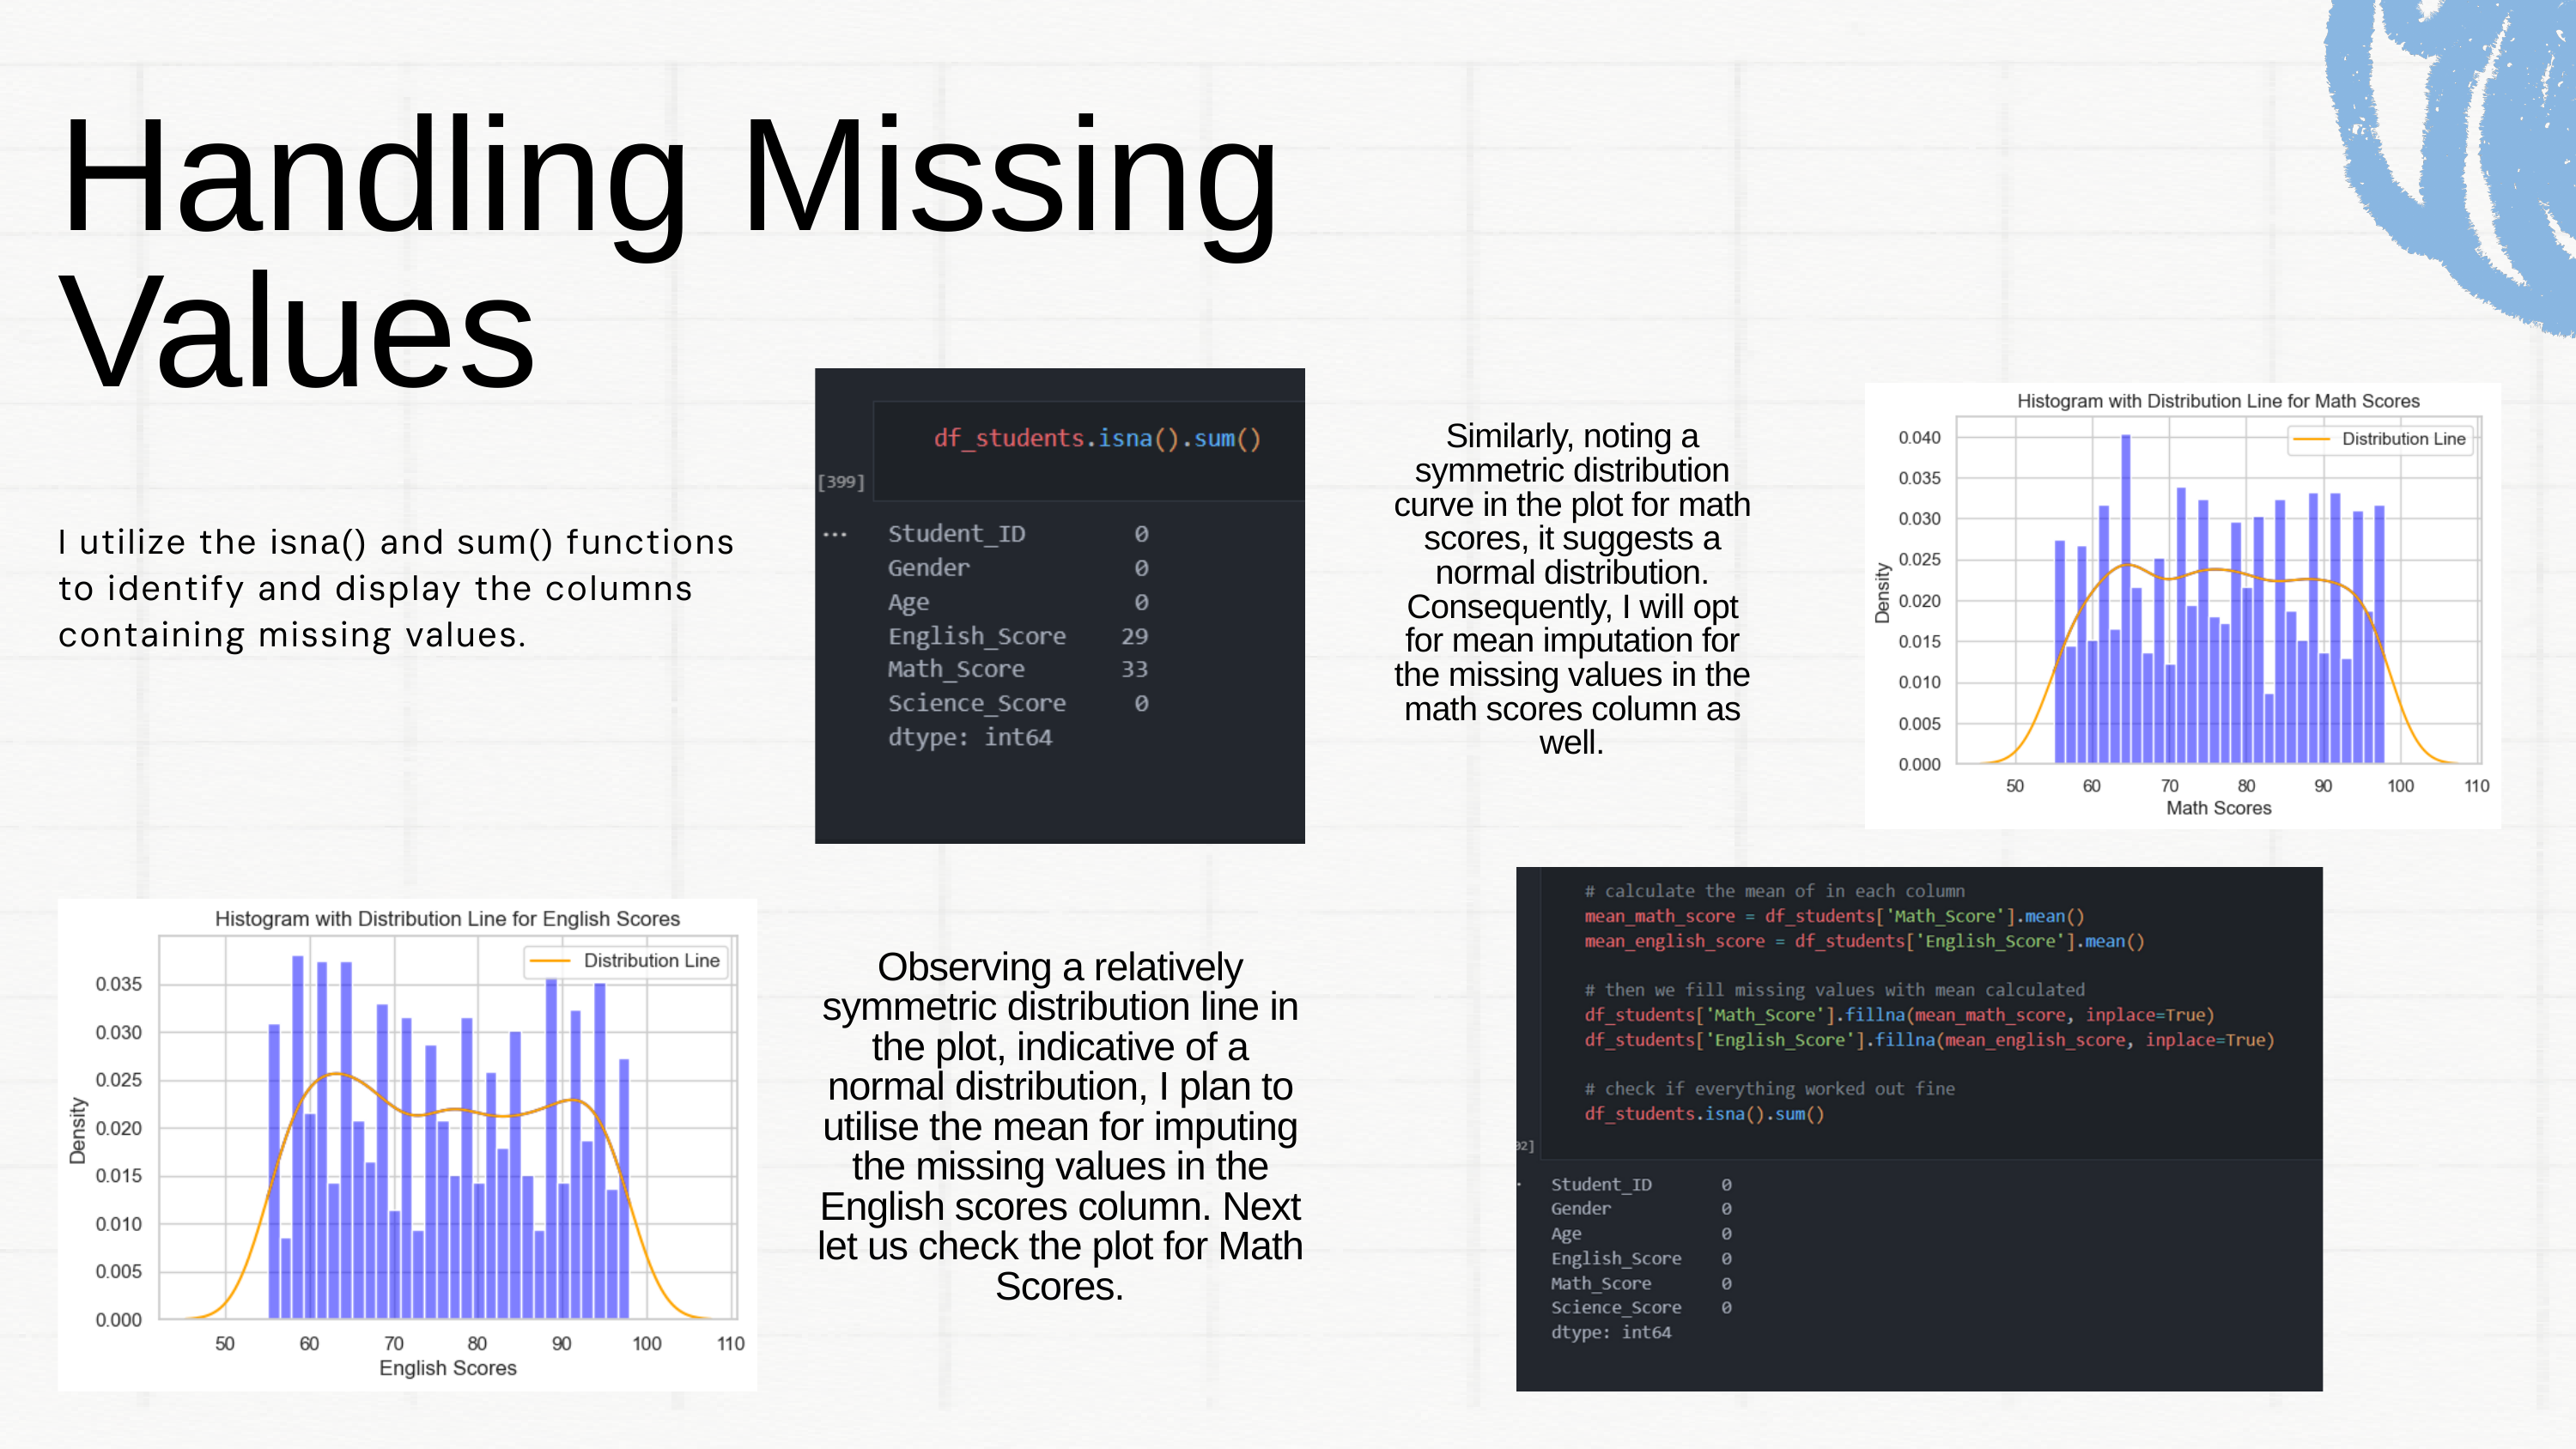

Handling Missing Values

Similarly, noting a symmetric distribution curve in the plot for math scores, it suggests a normal distribution. Consequently, I will opt for mean imputation for the missing values in the math scores column as well.
I utilize the isna() and sum() functions to identify and display the columns containing missing values.

Observing a relatively symmetric distribution line in the plot, indicative of a normal distribution, I plan to utilise the mean for imputing the missing values in the English scores column. Next let us check the plot for Math Scores.